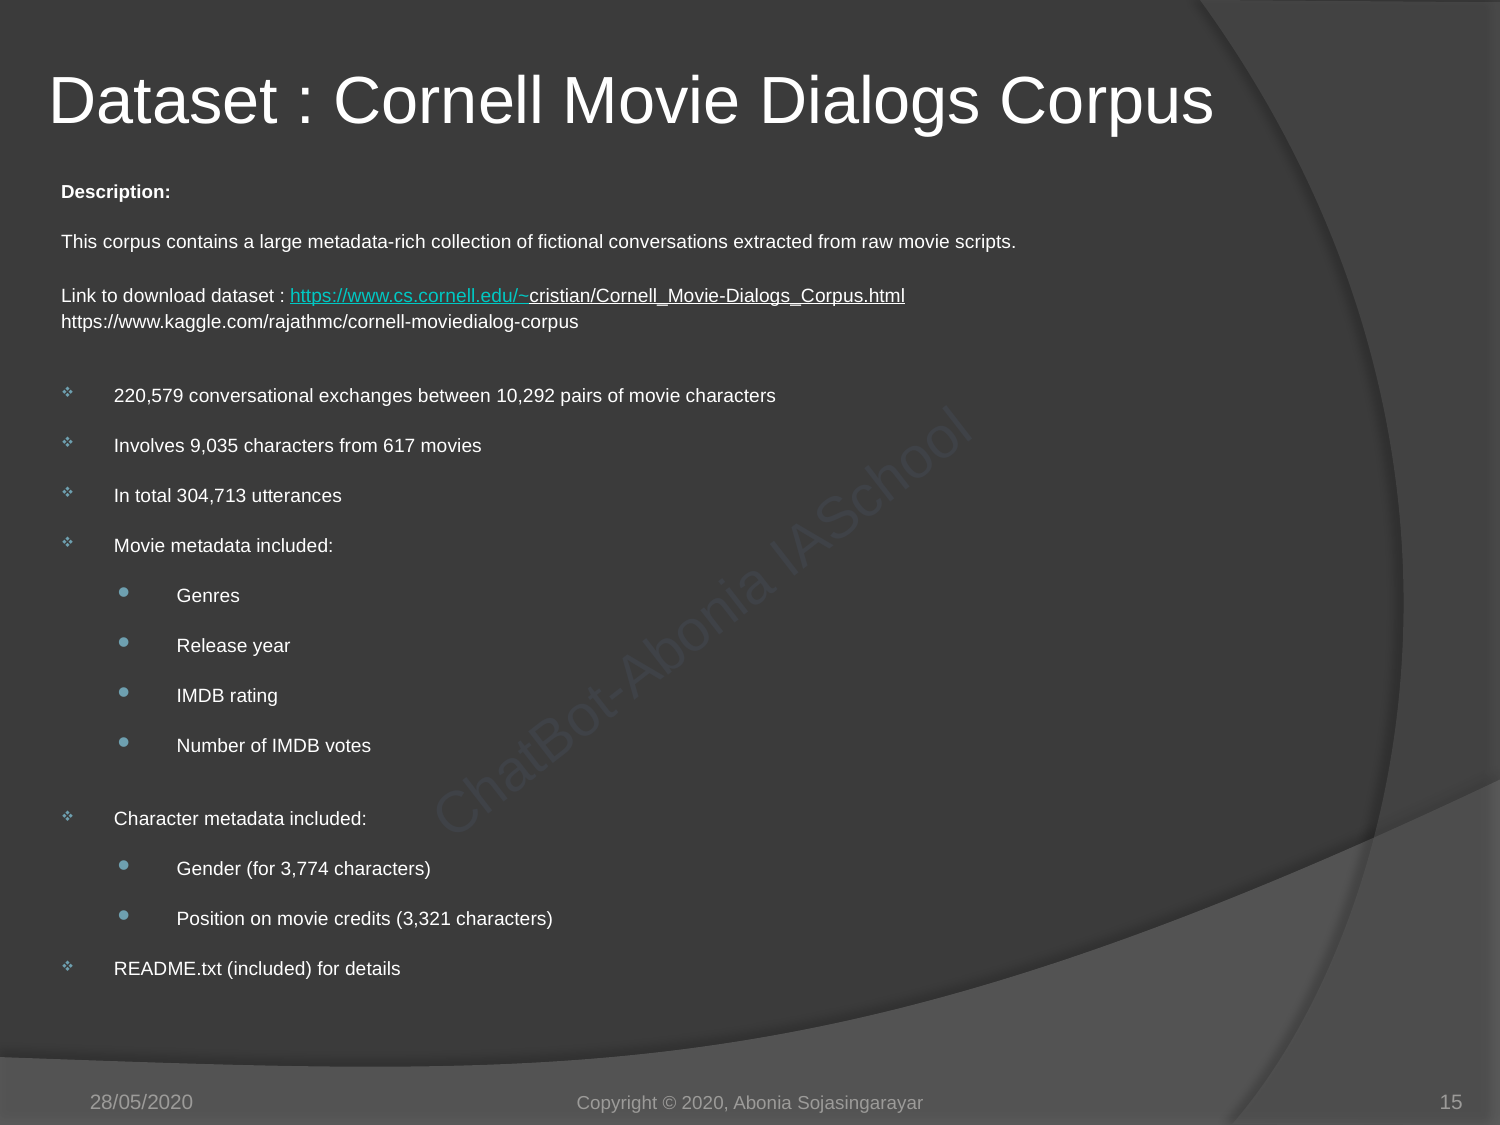

# Dataset : Cornell Movie Dialogs Corpus
Description:
This corpus contains a large metadata-rich collection of fictional conversations extracted from raw movie scripts.

Link to download dataset : https://www.cs.cornell.edu/~cristian/Cornell_Movie-Dialogs_Corpus.html
		https://www.kaggle.com/rajathmc/cornell-moviedialog-corpus
220,579 conversational exchanges between 10,292 pairs of movie characters
Involves 9,035 characters from 617 movies
In total 304,713 utterances
Movie metadata included:
    Genres
    Release year
    IMDB rating
    Number of IMDB votes
Character metadata included:
    Gender (for 3,774 characters)
    Position on movie credits (3,321 characters)
README.txt (included) for details

28/05/2020
Copyright © 2020, Abonia Sojasingarayar
15